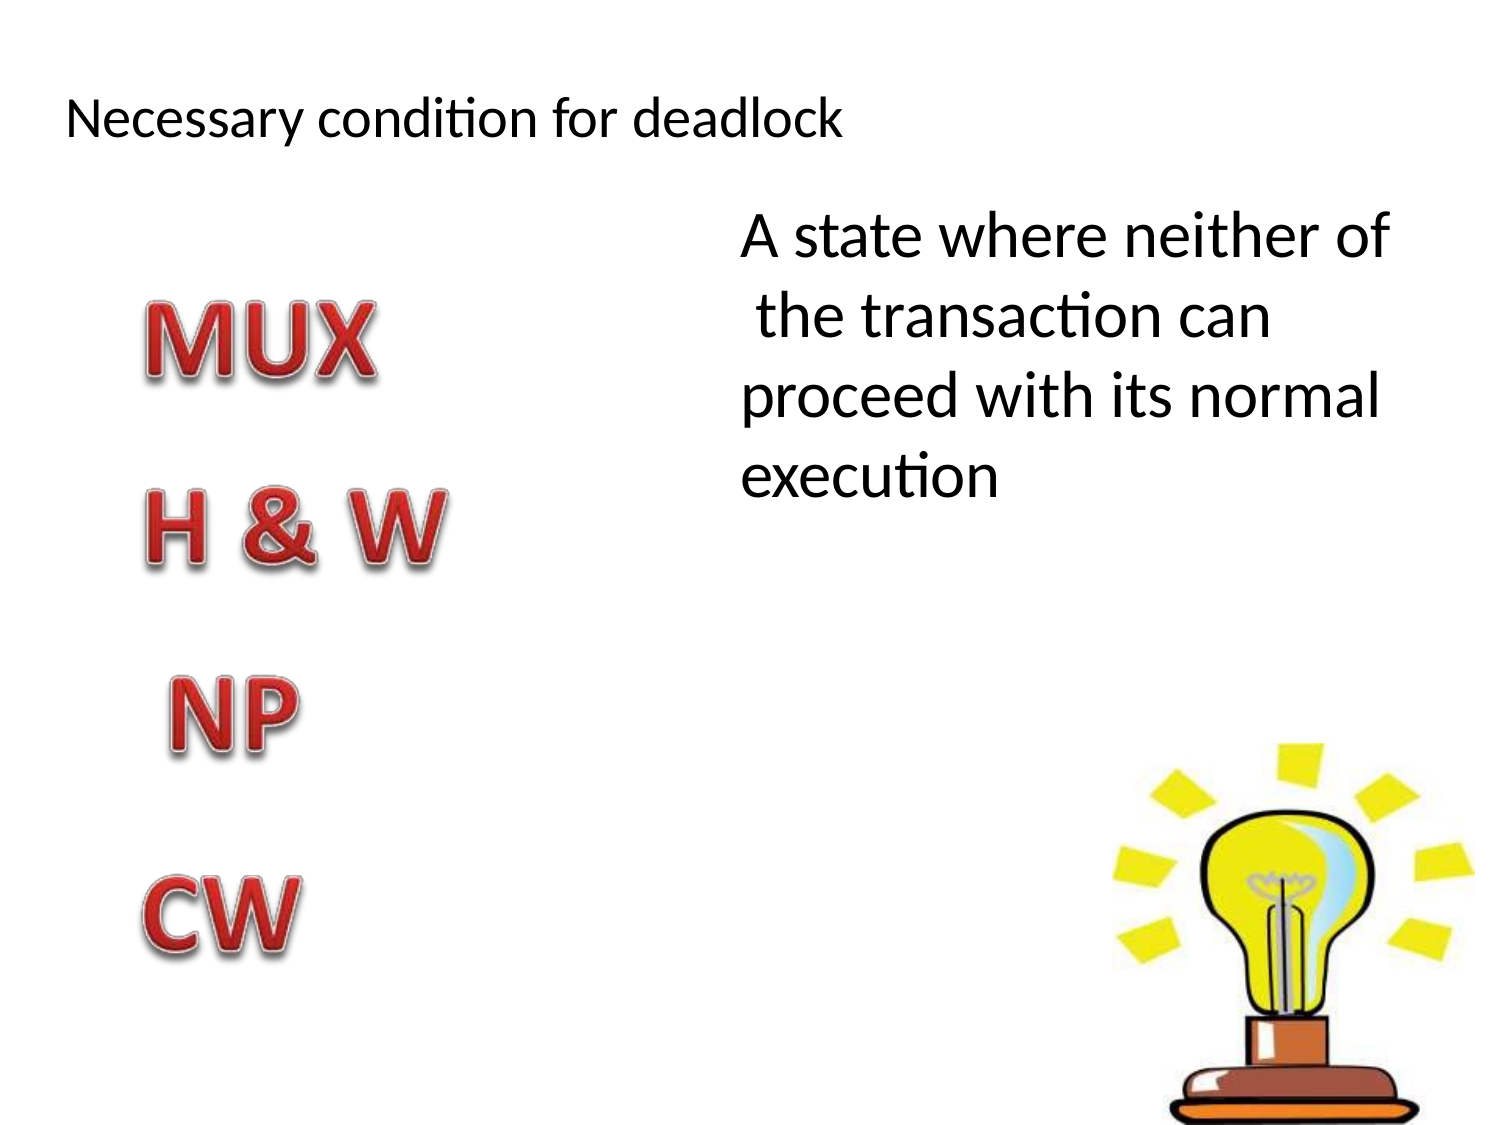

# Necessary condition for deadlock
A state where neither of  the transaction can  proceed with its normal  execution